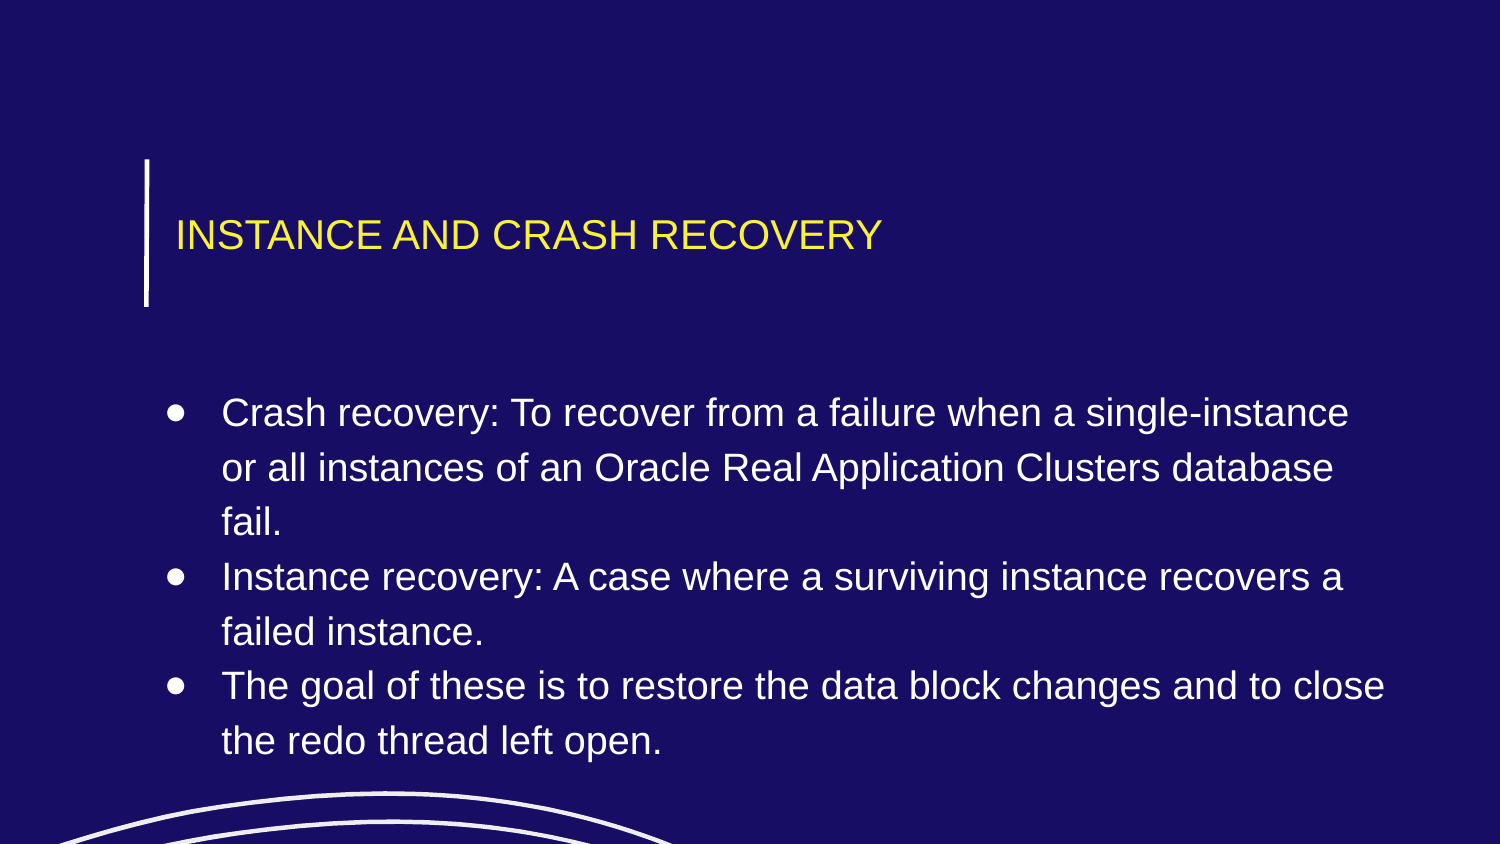

INSTANCE AND CRASH RECOVERY
Crash recovery: To recover from a failure when a single-instance or all instances of an Oracle Real Application Clusters database fail.
Instance recovery: A case where a surviving instance recovers a failed instance.
The goal of these is to restore the data block changes and to close the redo thread left open.